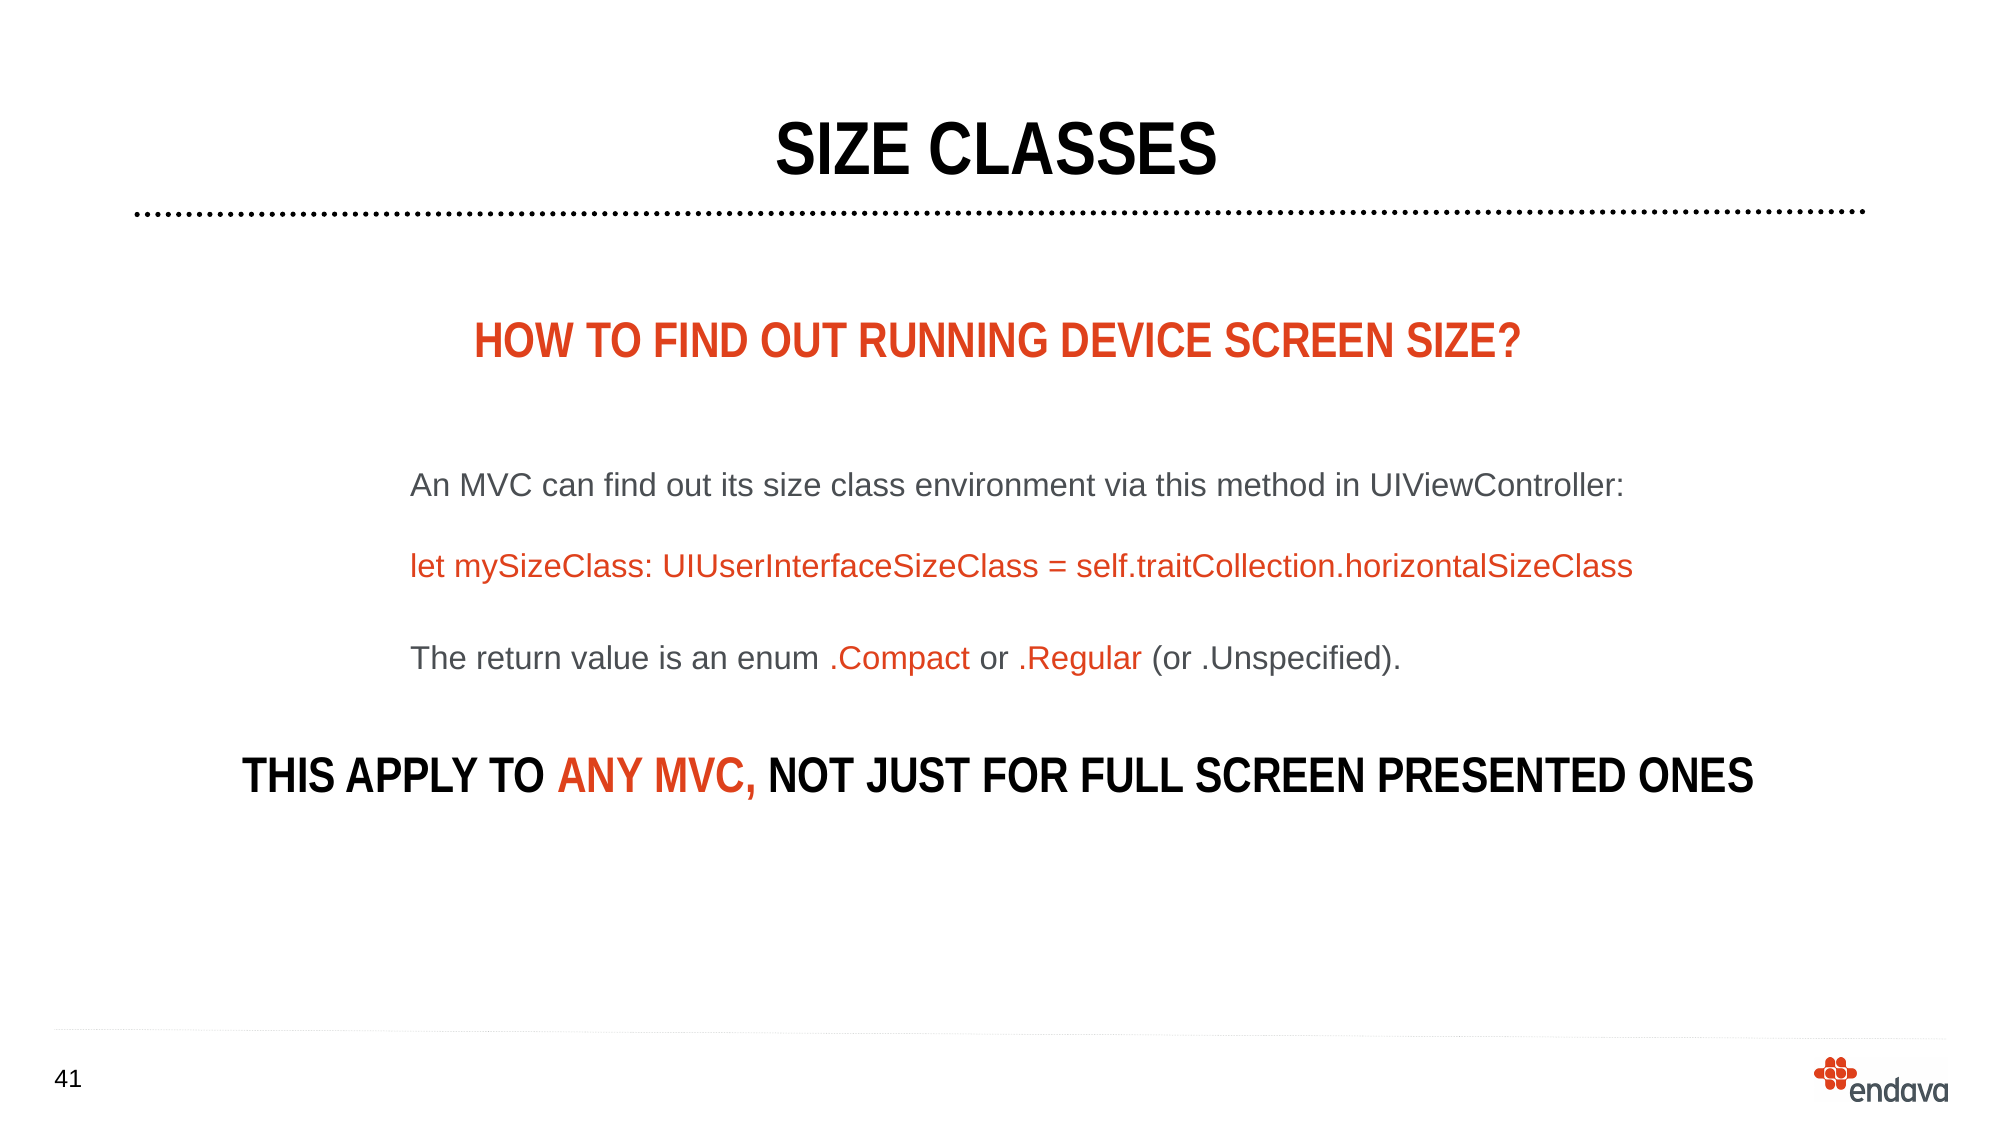

# SIZE CLASSES
How to find out running device screen size?
An MVC can find out its size class environment via this method in UIViewController:
let mySizeClass: UIUserInterfaceSizeClass = self.traitCollection.horizontalSizeClass

The return value is an enum .Compact or .Regular (or .Unspecified).

THIS APPLY TO ANY MVC, NOT JUST For full screen presented ONEs